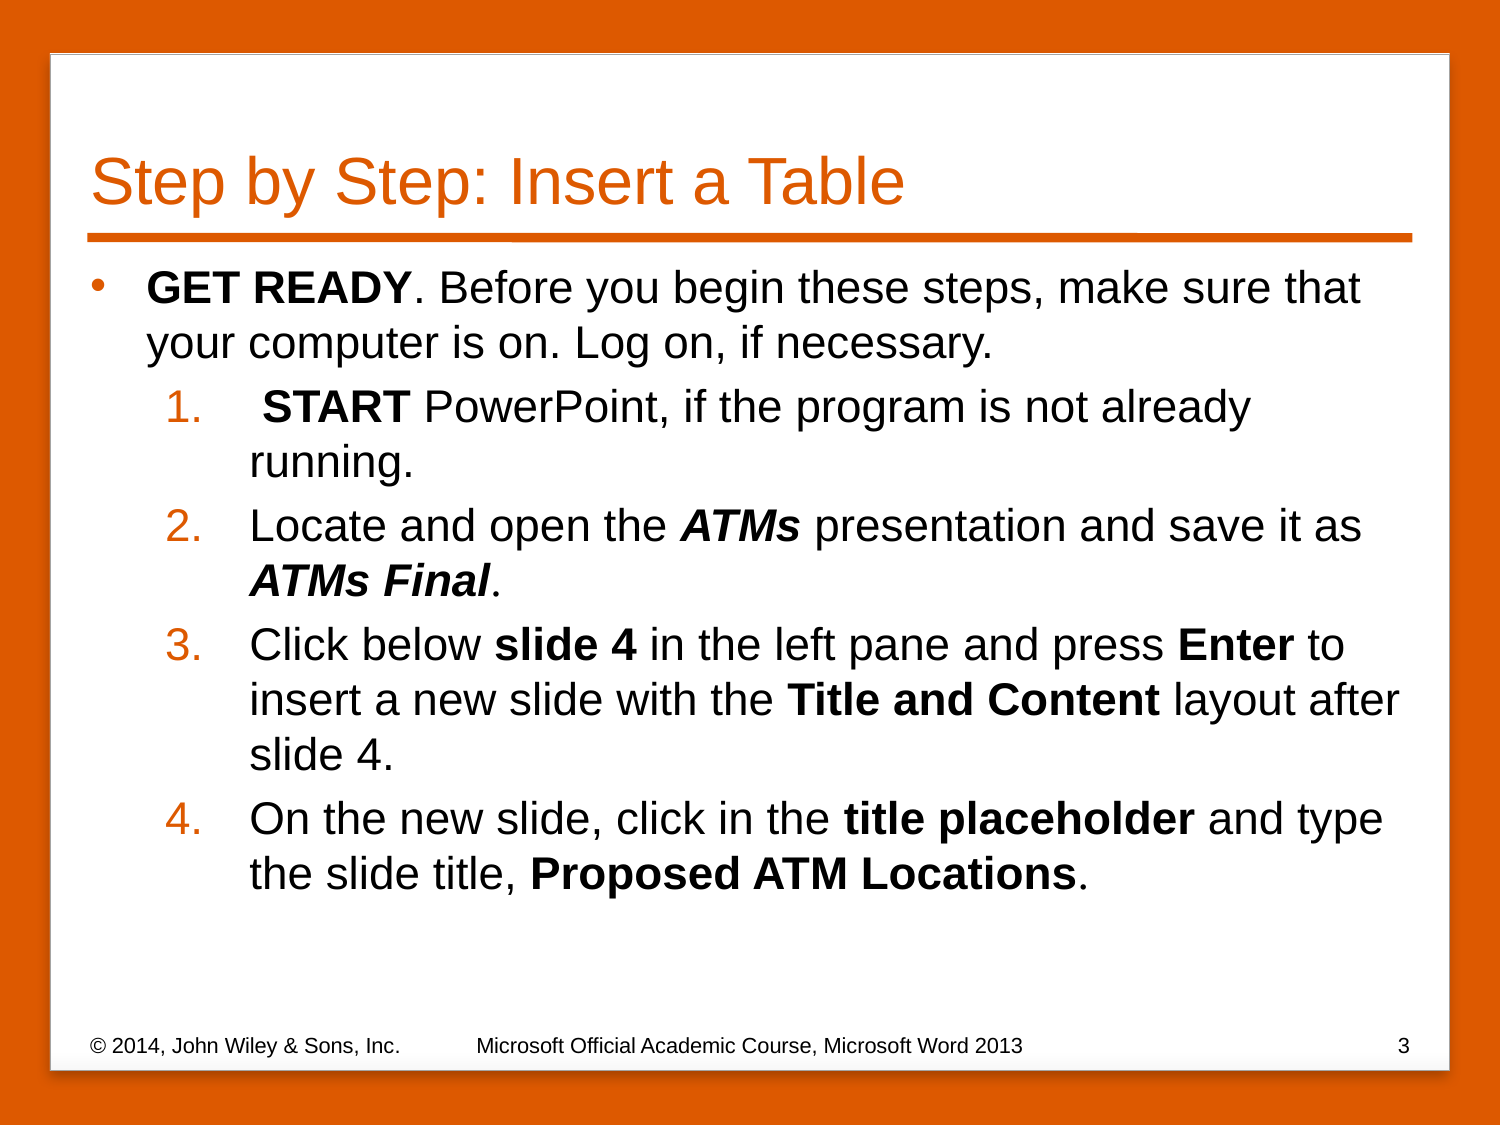

# Step by Step: Insert a Table
GET READY. Before you begin these steps, make sure that your computer is on. Log on, if necessary.
 START PowerPoint, if the program is not already running.
Locate and open the ATMs presentation and save it as ATMs Final.
Click below slide 4 in the left pane and press Enter to insert a new slide with the Title and Content layout after slide 4.
On the new slide, click in the title placeholder and type the slide title, Proposed ATM Locations.
© 2014, John Wiley & Sons, Inc.
Microsoft Official Academic Course, Microsoft Word 2013
3